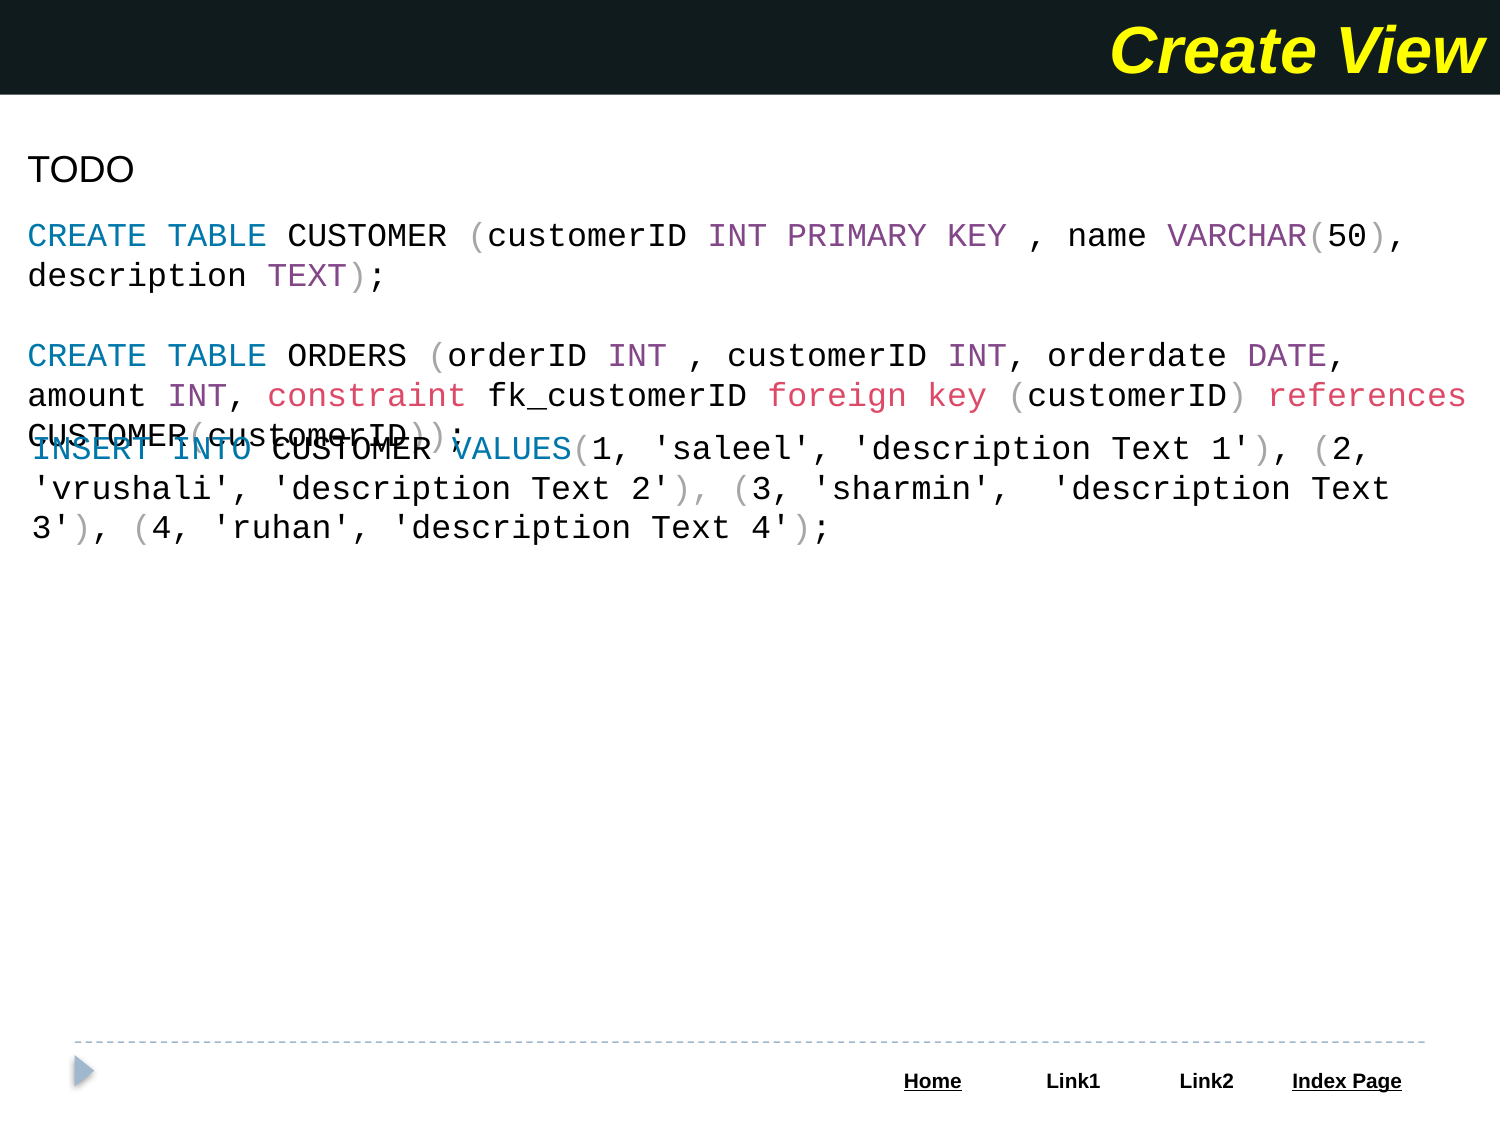

Create View
TODO
CREATE TABLE CUSTOMER (customerID INT PRIMARY KEY , name VARCHAR(50), description TEXT);

CREATE TABLE ORDERS (orderID INT , customerID INT, orderdate DATE, amount INT, constraint fk_customerID foreign key (customerID) references CUSTOMER(customerID));
INSERT INTO CUSTOMER VALUES(1, 'saleel', 'description Text 1'), (2, 'vrushali', 'description Text 2'), (3, 'sharmin',  'description Text 3'), (4, 'ruhan', 'description Text 4');